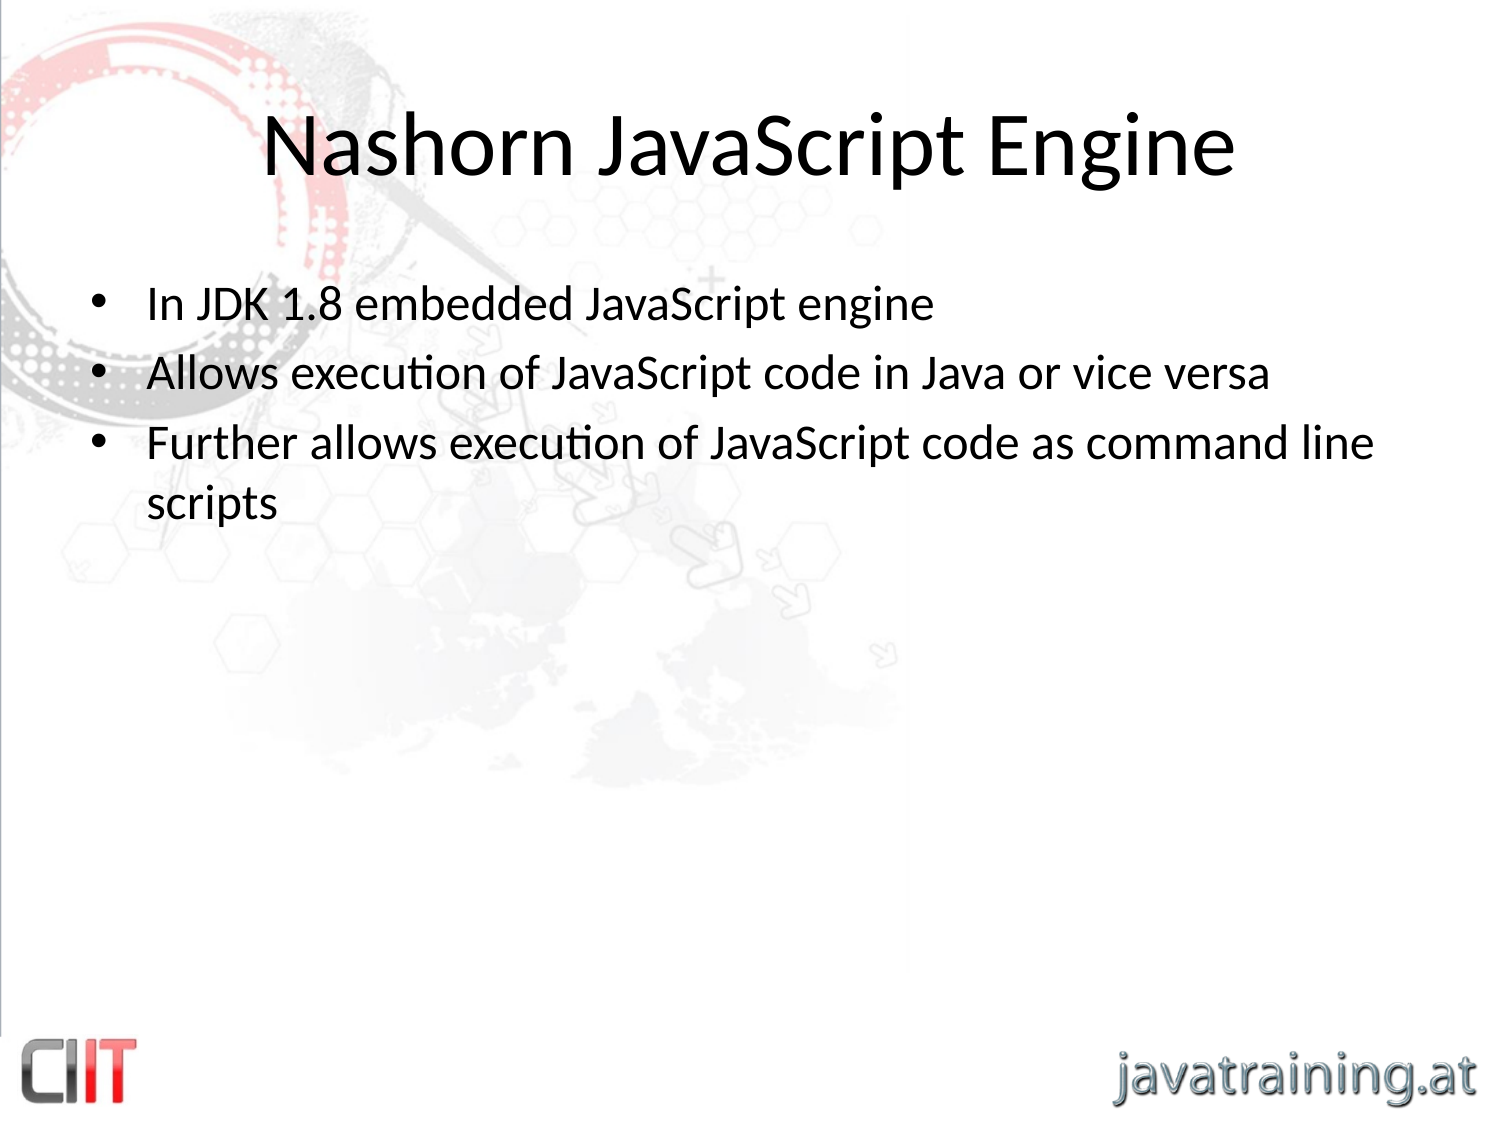

# Nashorn JavaScript Engine
In JDK 1.8 embedded JavaScript engine
Allows execution of JavaScript code in Java or vice versa
Further allows execution of JavaScript code as command line scripts